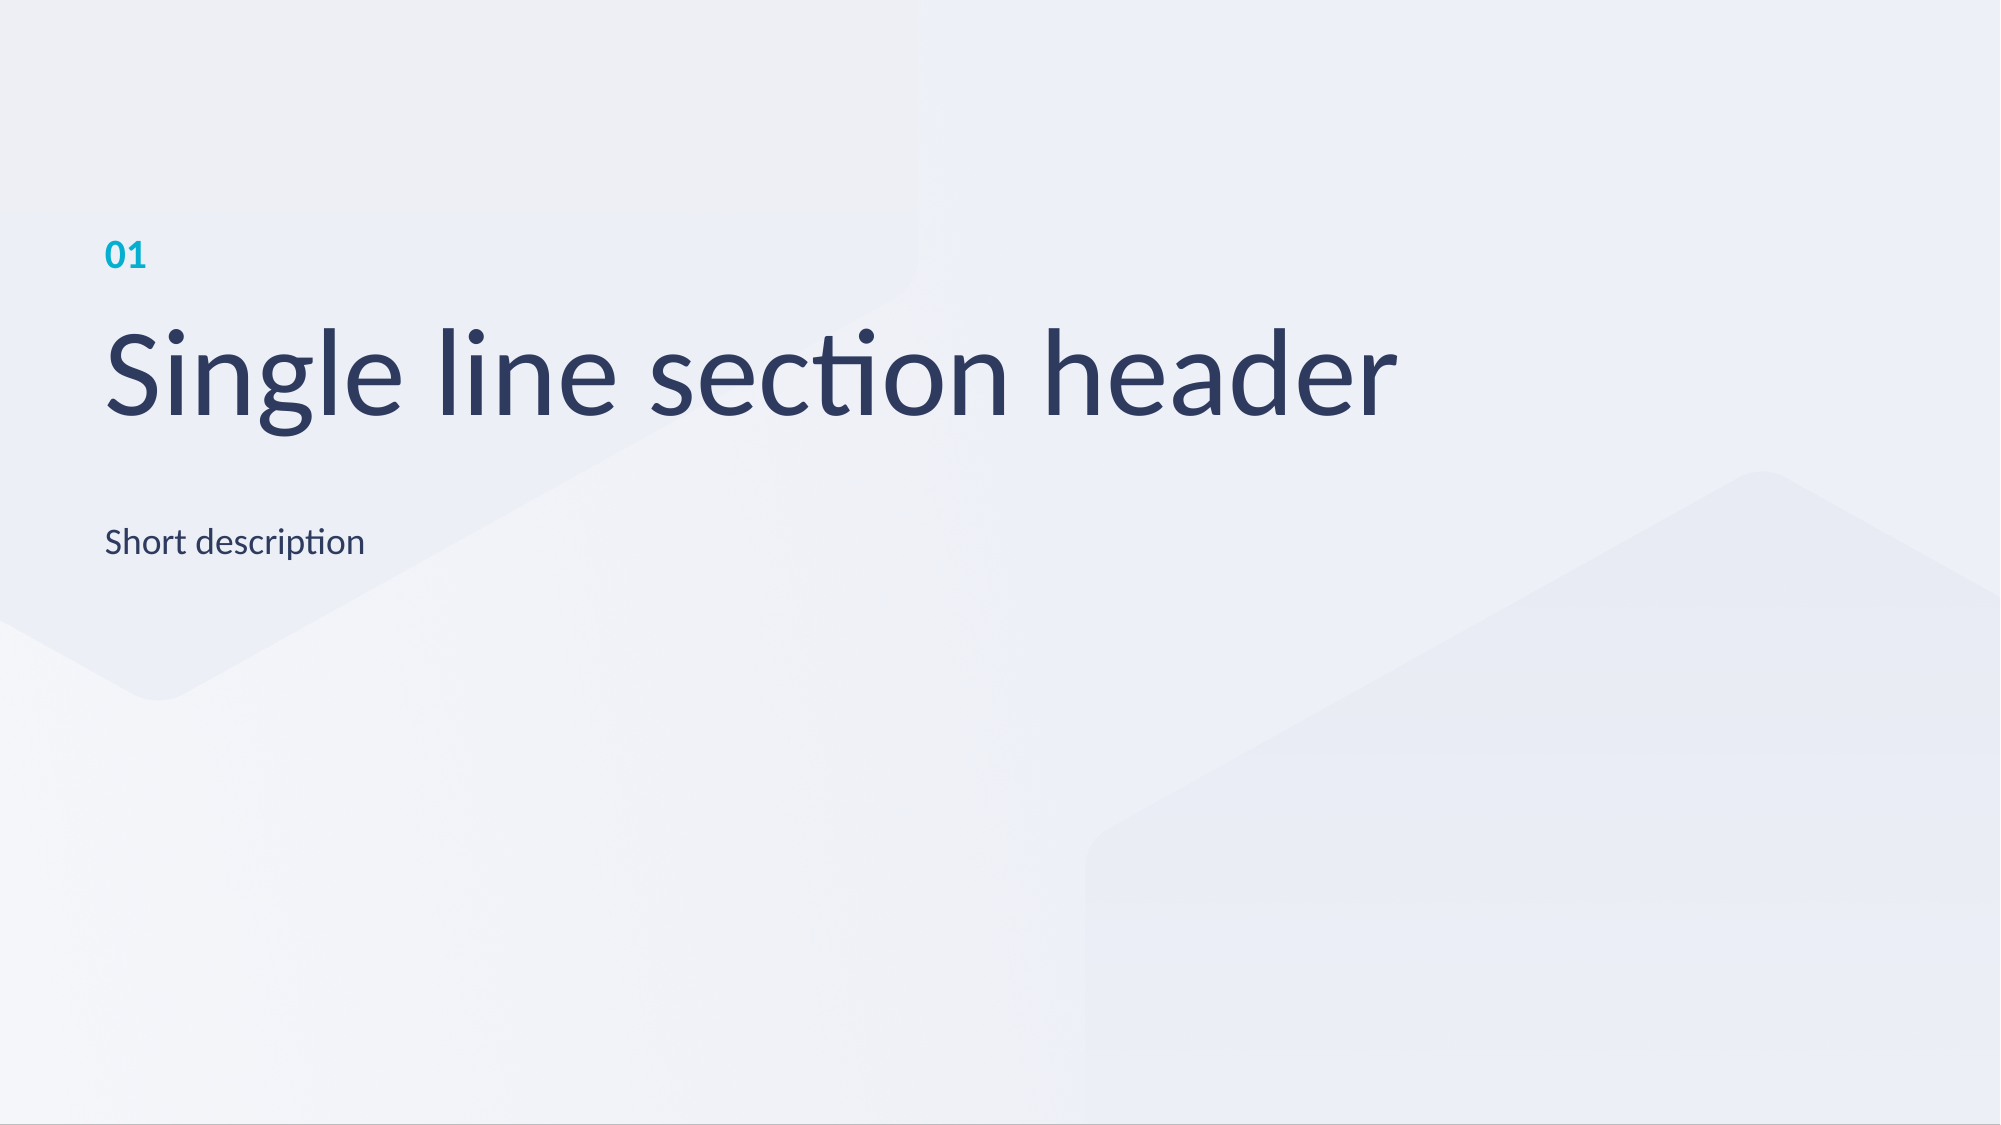

01
# Single line section header
Short description